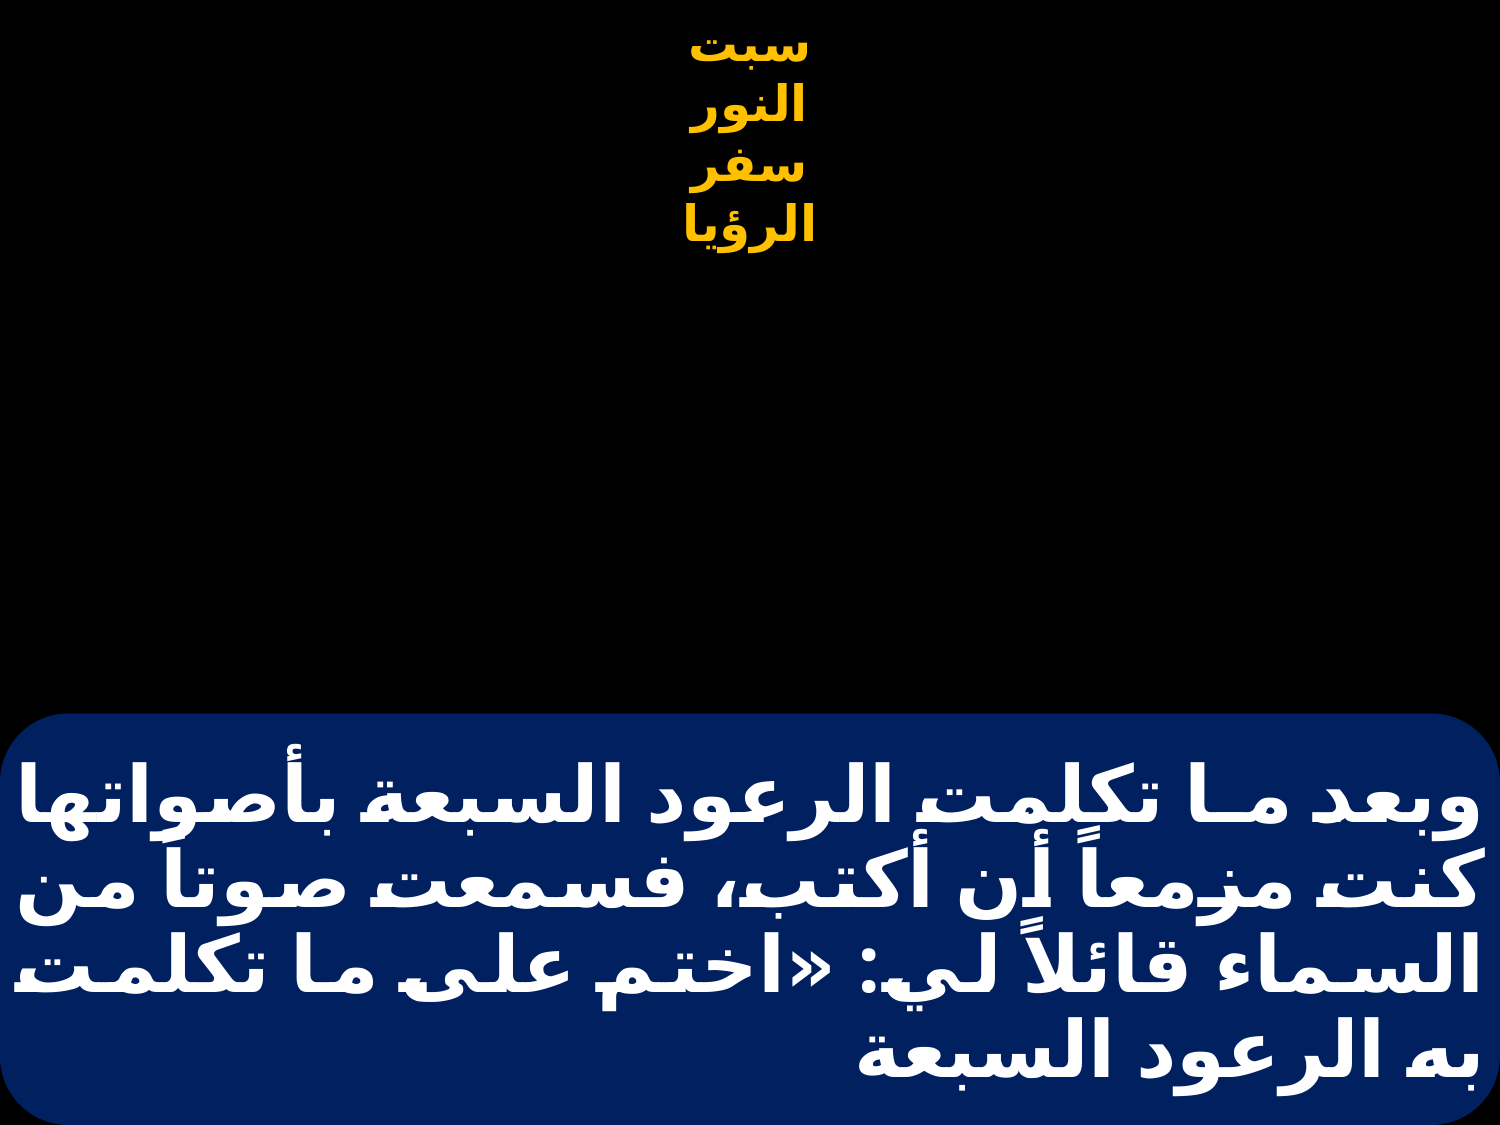

# وبعد مـا تكلمت الرعود السبعة بأصواتها كنت مزمعاً أن أكتب، فسمعت صوتاً من السماء قائلاً لي: «اختم على ما تكلمت به الرعود السبعة